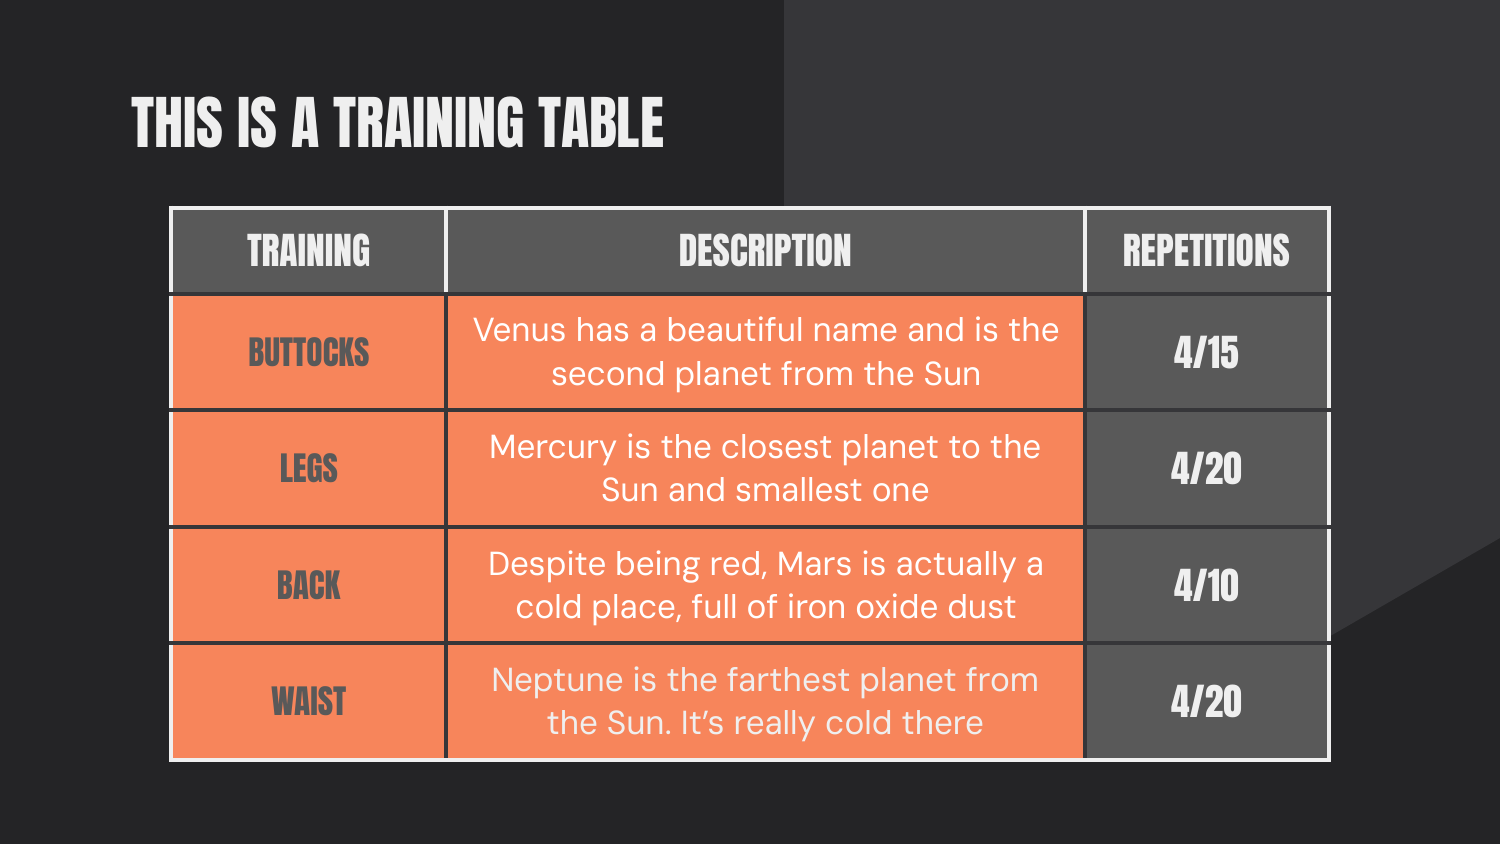

# THIS IS A TRAINING TABLE
| TRAINING | DESCRIPTION | REPETITIONS |
| --- | --- | --- |
| BUTTOCKS | Venus has a beautiful name and is the second planet from the Sun | 4/15 |
| LEGS | Mercury is the closest planet to the Sun and smallest one | 4/20 |
| BACK | Despite being red, Mars is actually a cold place, full of iron oxide dust | 4/10 |
| WAIST | Neptune is the farthest planet from the Sun. It’s really cold there | 4/20 |